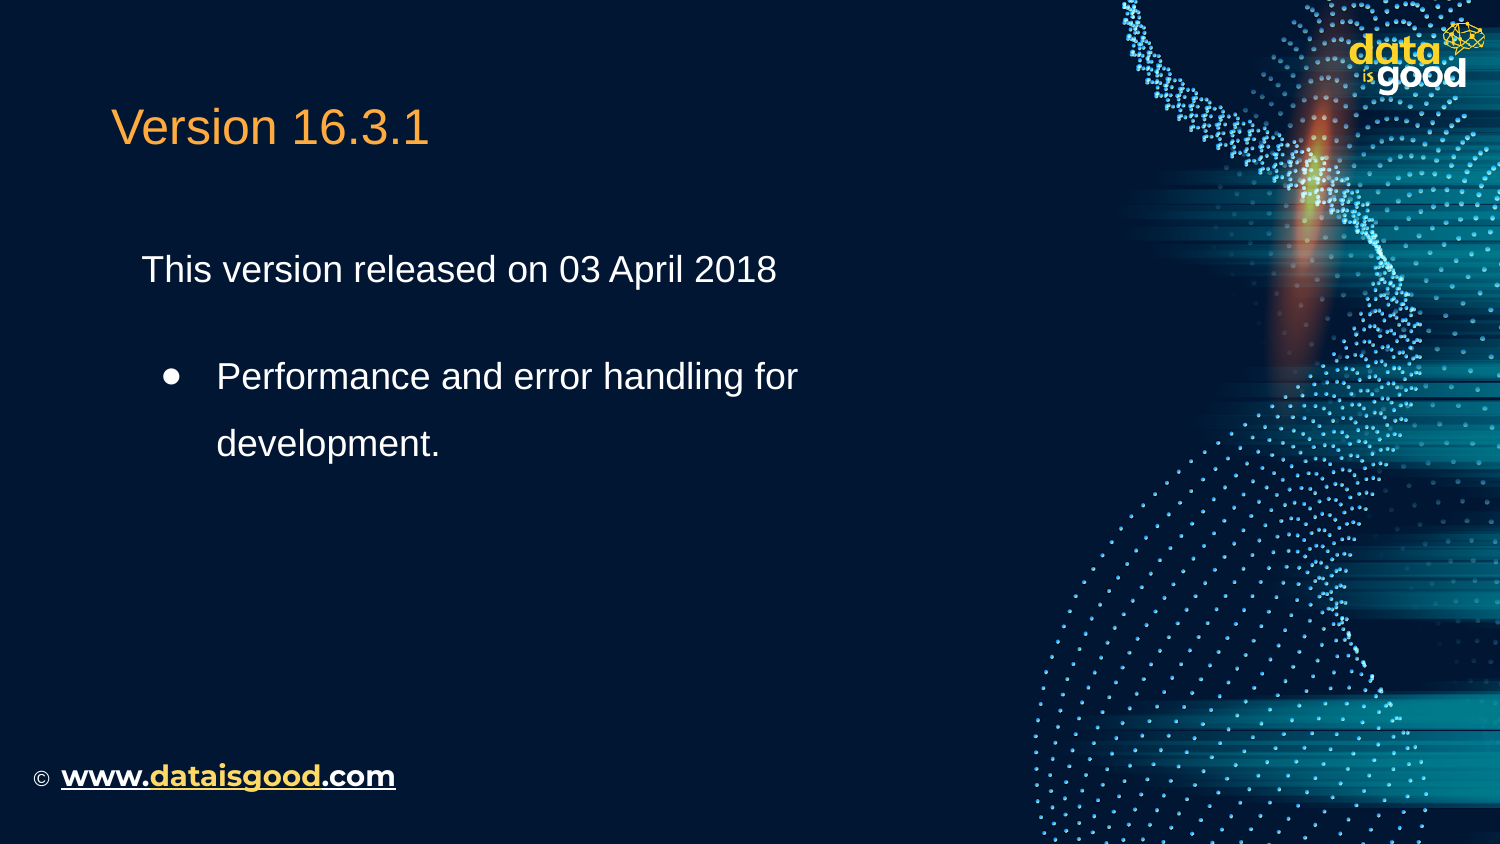

# Version 16.3.1
This version released on 03 April 2018
Performance and error handling for development.